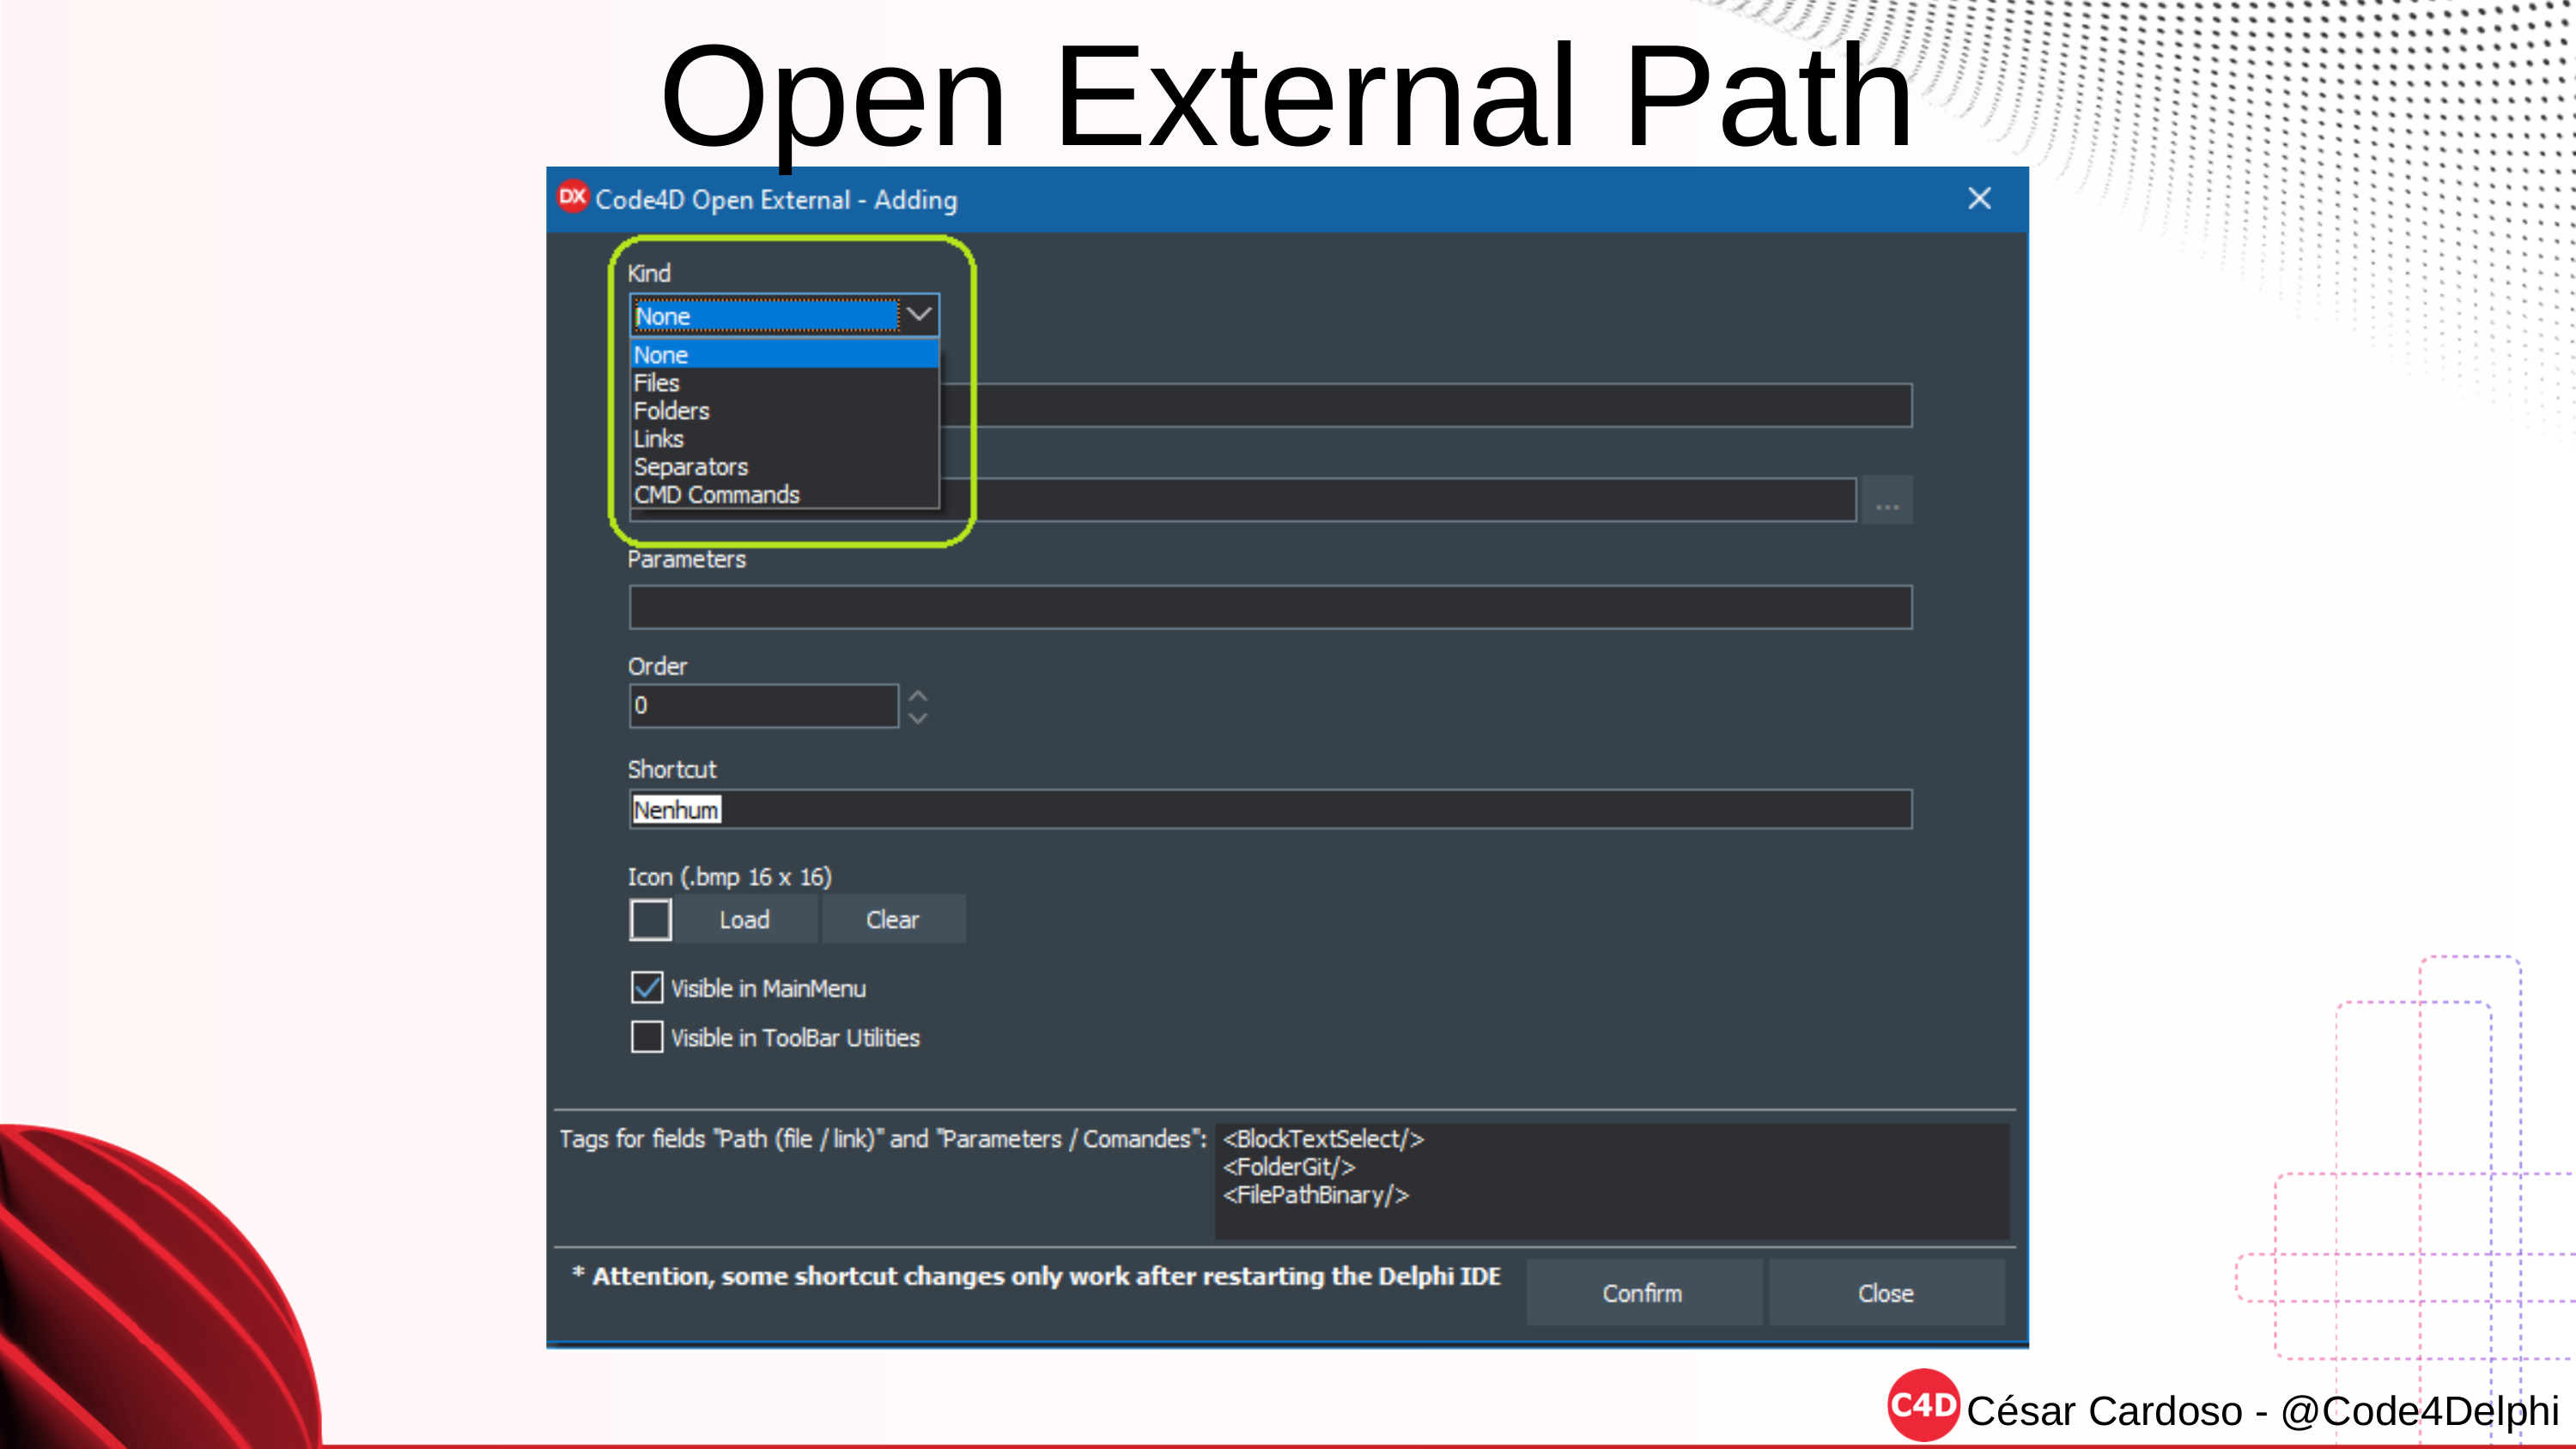

Open External Path

César Cardoso - @Code4Delphi